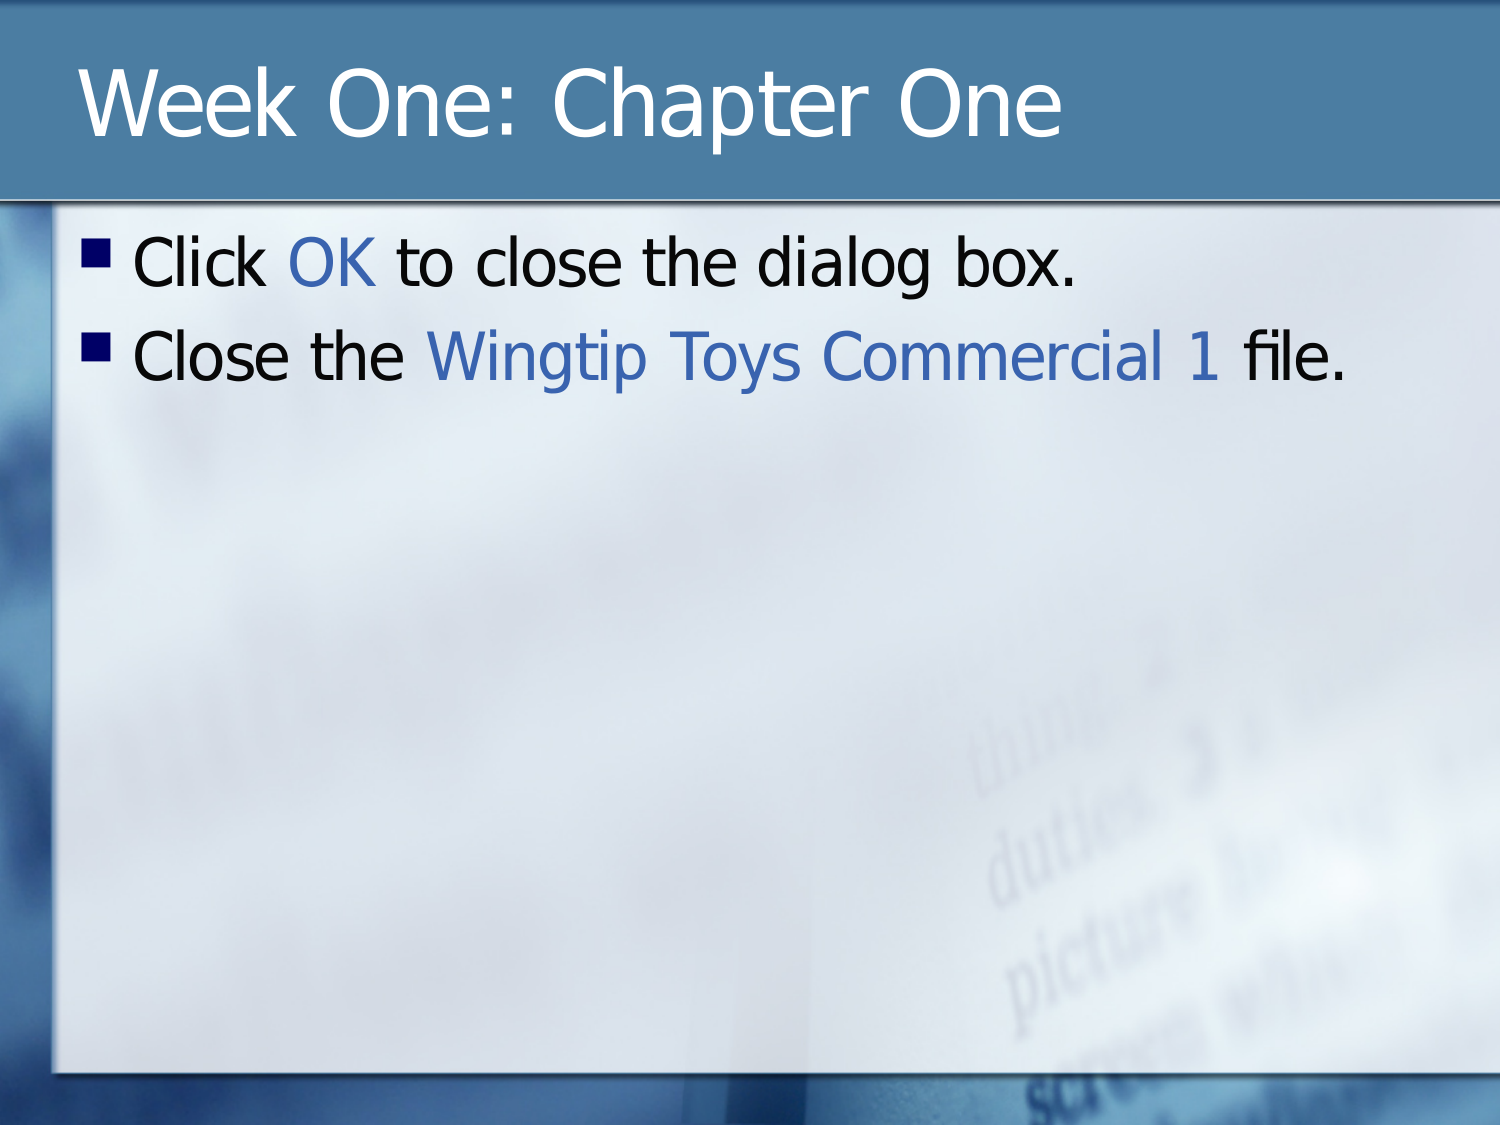

# Week One: Chapter One
Click OK to close the dialog box.
Close the Wingtip Toys Commercial 1 file.